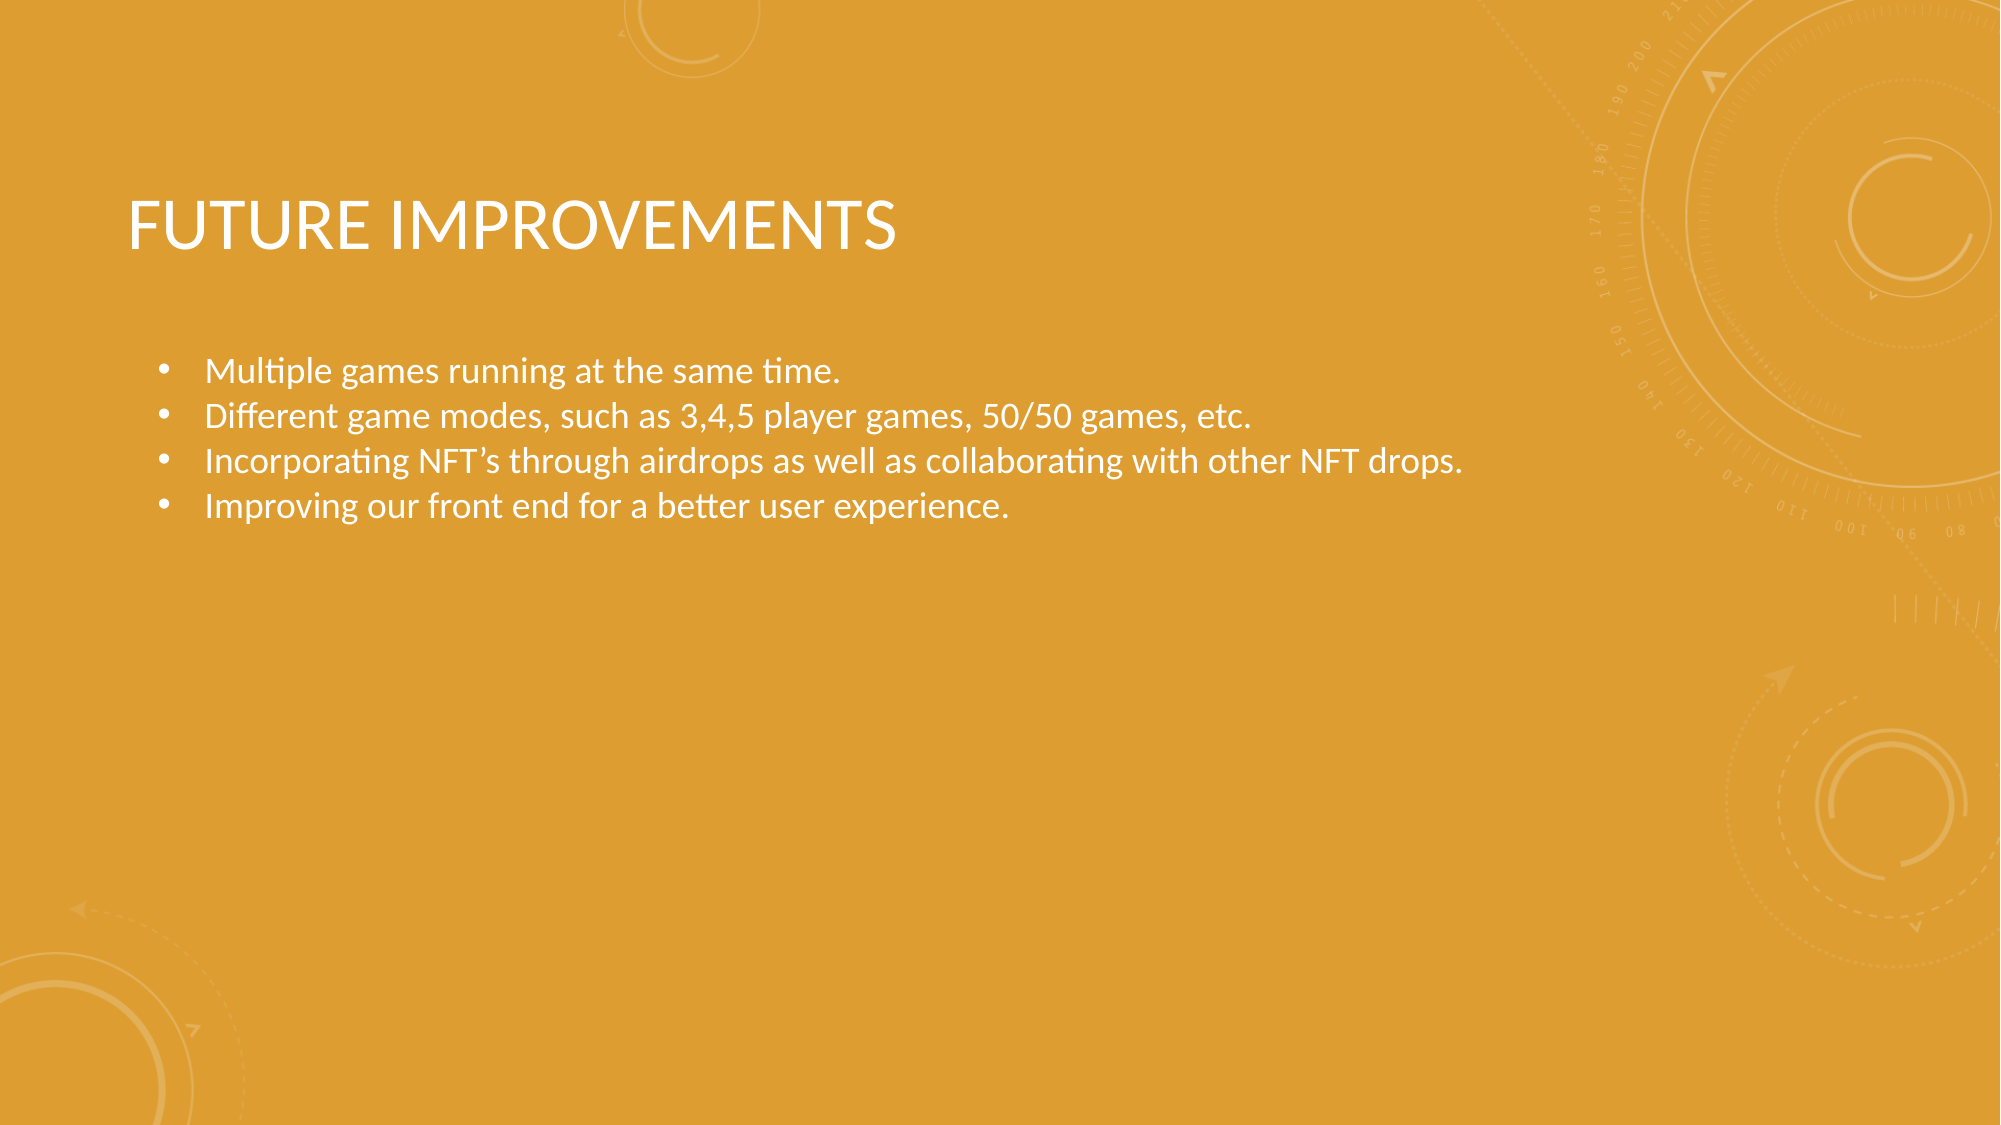

# Future Improvements
Multiple games running at the same time.
Different game modes, such as 3,4,5 player games, 50/50 games, etc.
Incorporating NFT’s through airdrops as well as collaborating with other NFT drops.
Improving our front end for a better user experience.